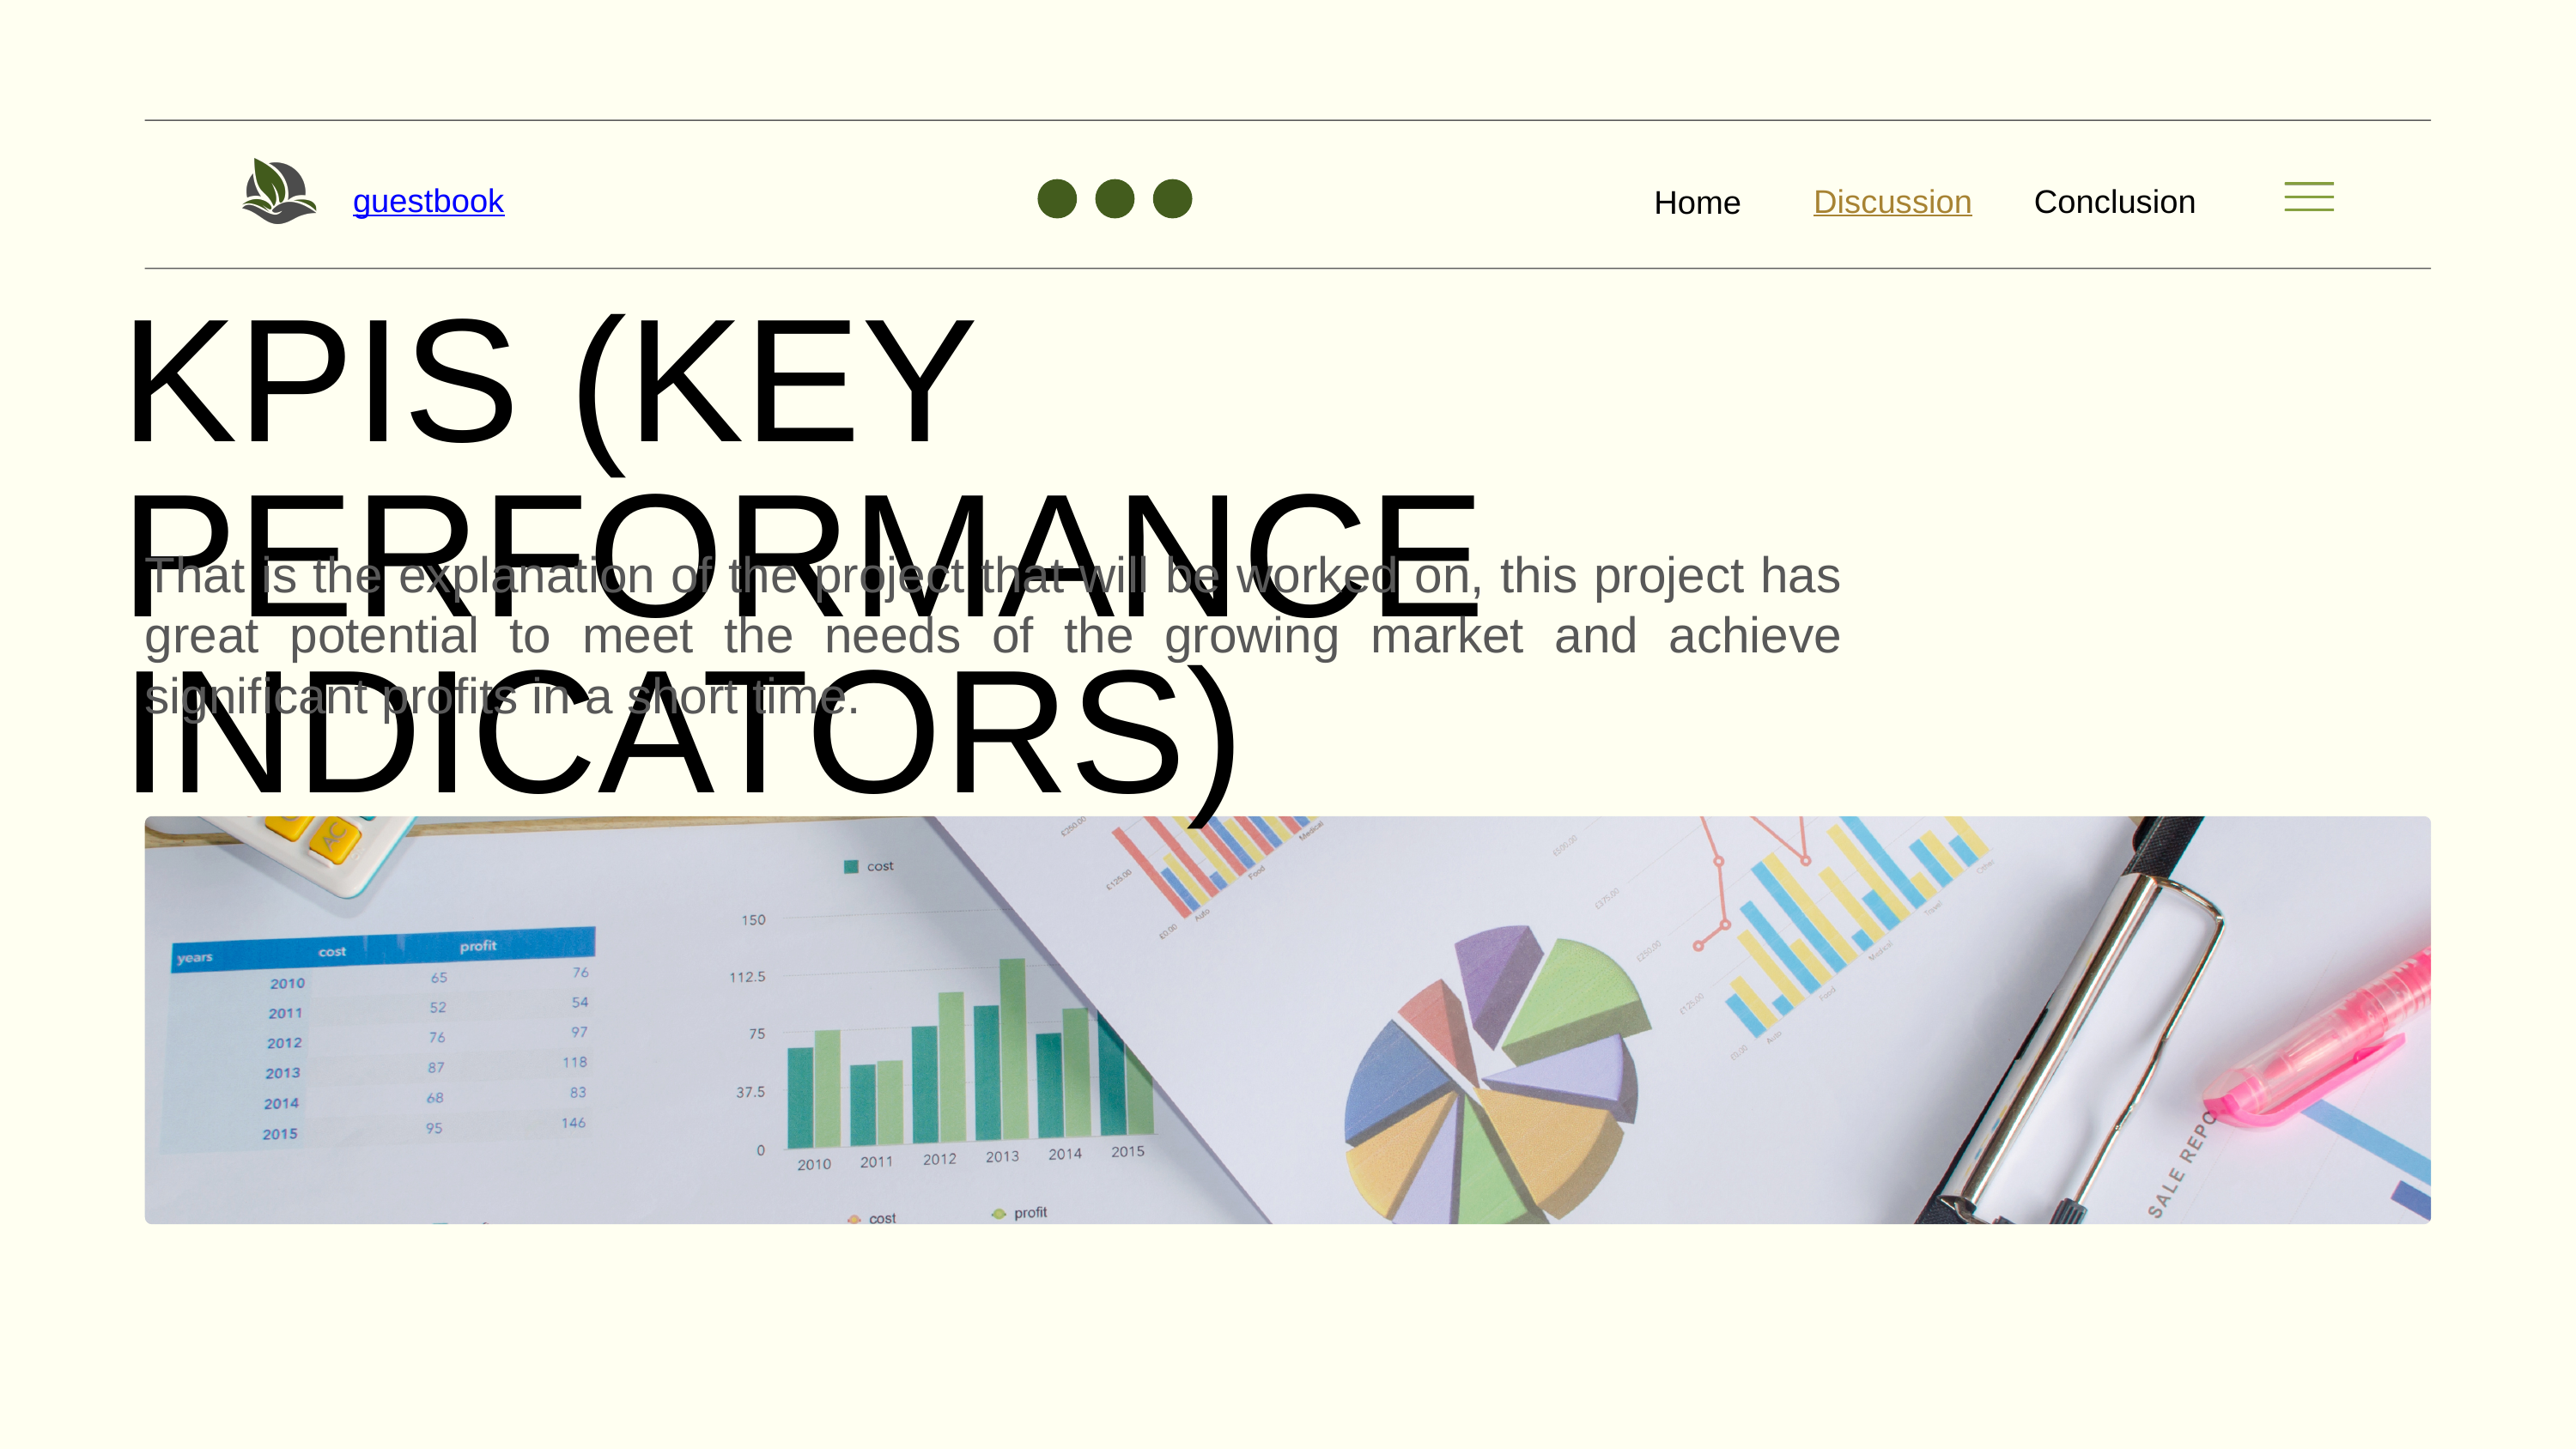

guestbook
Conclusion
Discussion
Home

KPIS (KEY PERFORMANCE INDICATORS)

That is the explanation of the project that will be worked on, this project has great potential to meet the needs of the growing market and achieve significant profits in a short time.